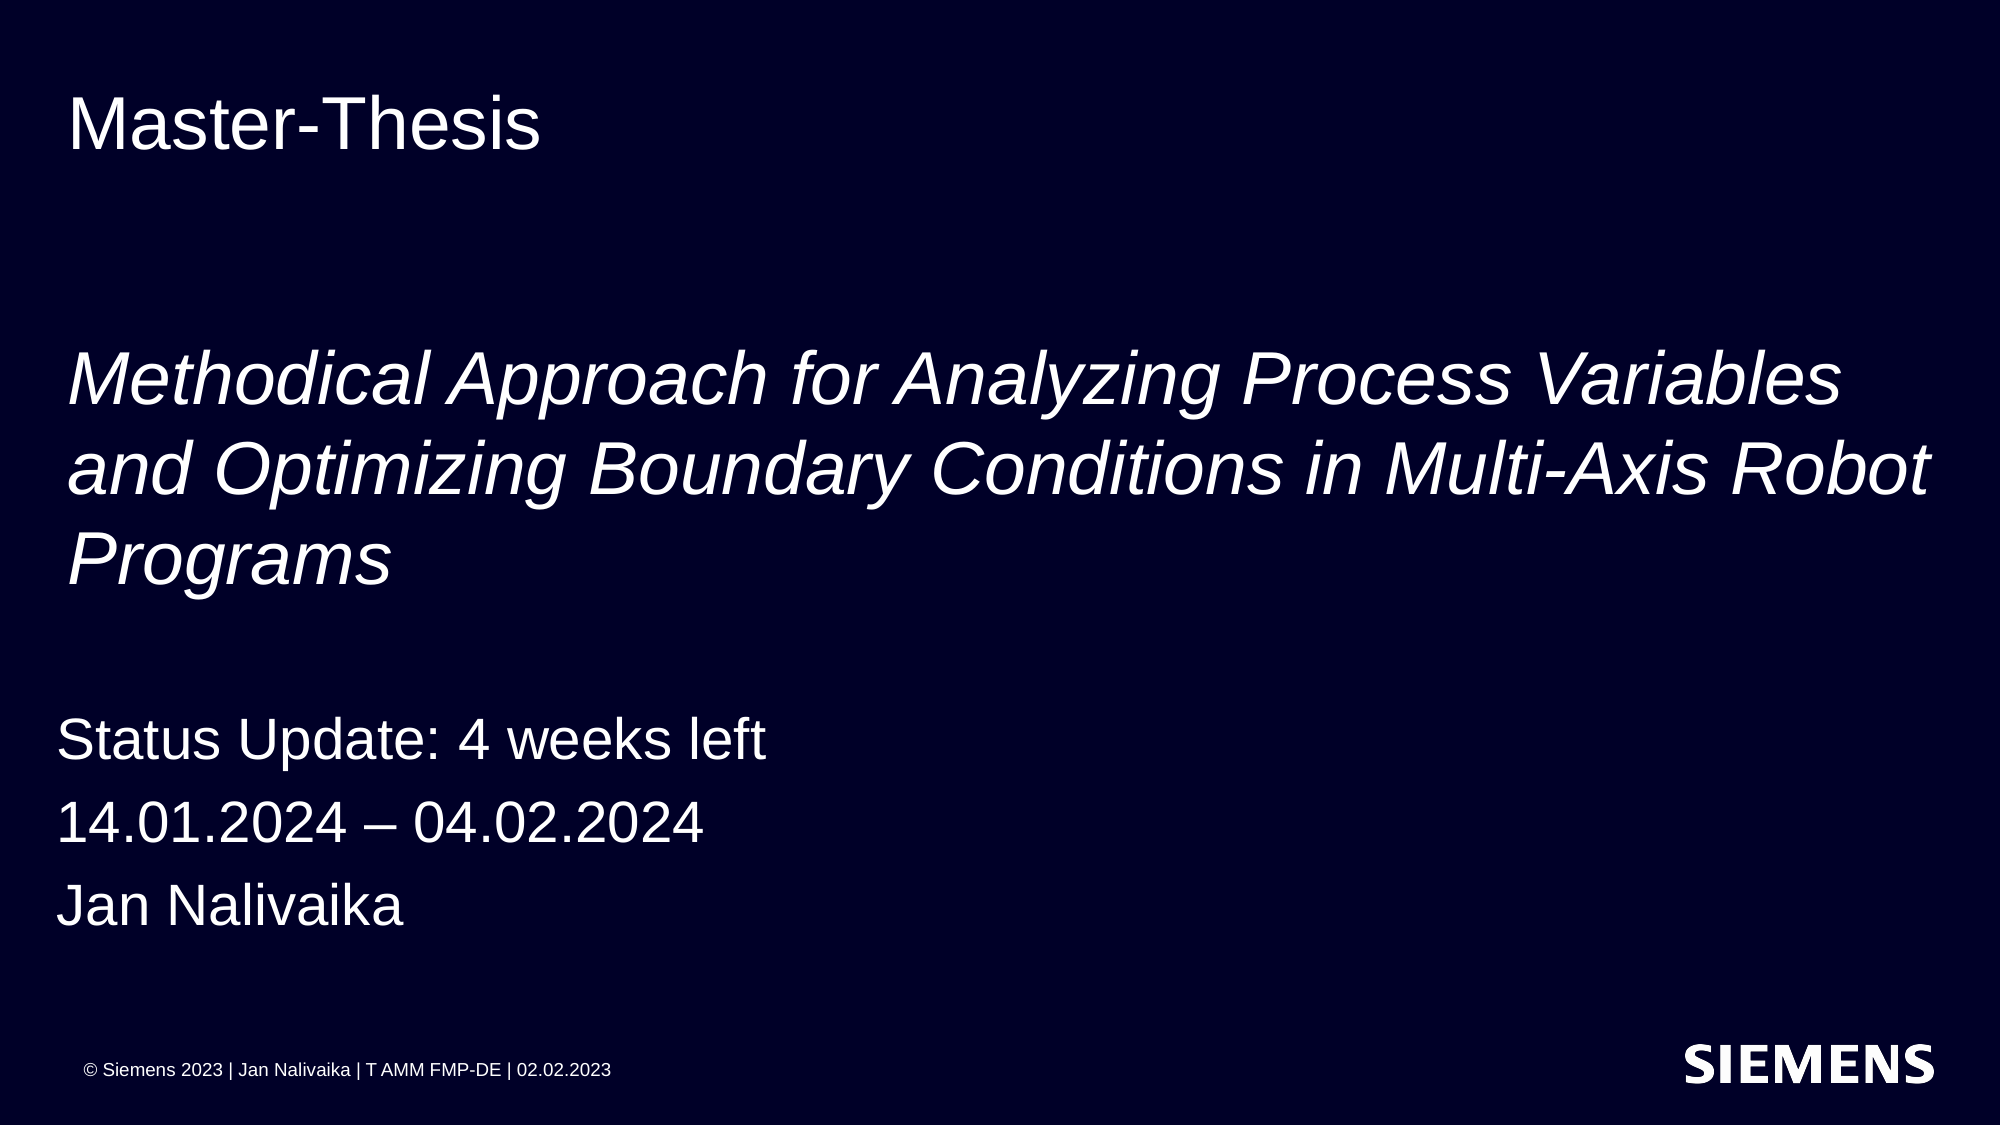

# Master-Thesis Methodical Approach for Analyzing Process Variables and Optimizing Boundary Conditions in Multi-Axis Robot Programs
Status Update: 4 weeks left
14.01.2024 – 04.02.2024
Jan Nalivaika

 © Siemens 2023 | Jan Nalivaika | T AMM FMP-DE | 02.02.2023